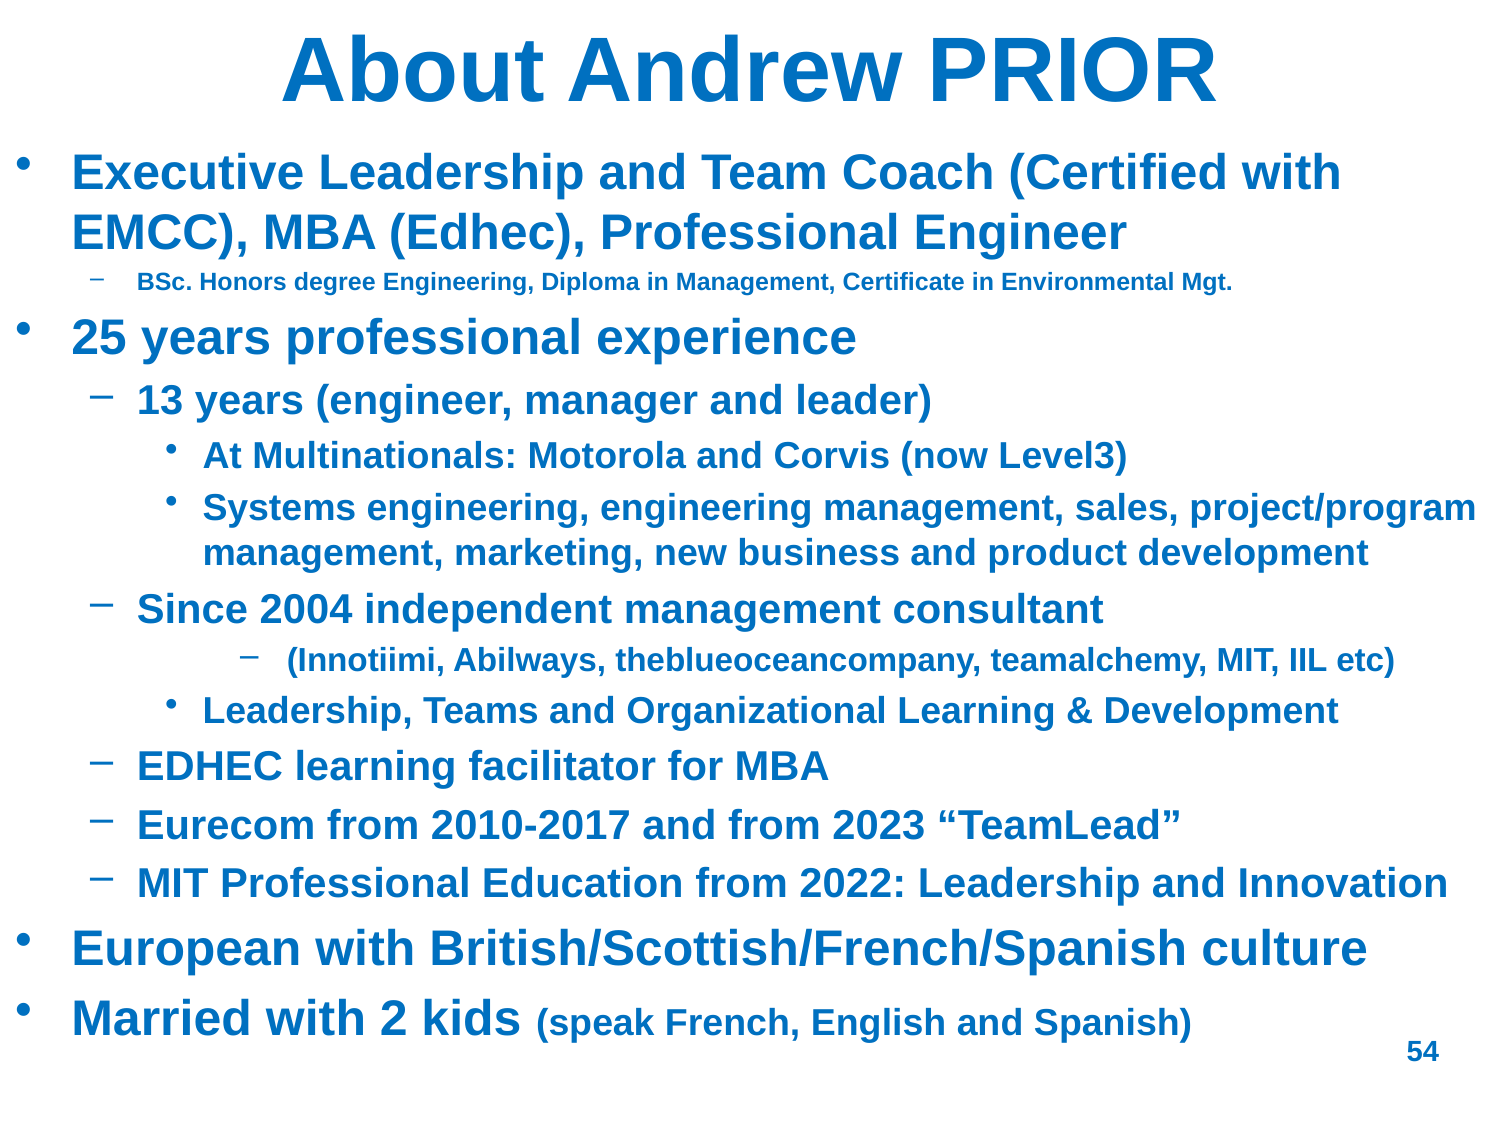

# About Andrew PRIOR
Executive Leadership and Team Coach (Certified with EMCC), MBA (Edhec), Professional Engineer
BSc. Honors degree Engineering, Diploma in Management, Certificate in Environmental Mgt.
25 years professional experience
13 years (engineer, manager and leader)
At Multinationals: Motorola and Corvis (now Level3)
Systems engineering, engineering management, sales, project/program management, marketing, new business and product development
Since 2004 independent management consultant
 (Innotiimi, Abilways, theblueoceancompany, teamalchemy, MIT, IIL etc)
Leadership, Teams and Organizational Learning & Development
EDHEC learning facilitator for MBA
Eurecom from 2010-2017 and from 2023 “TeamLead”
MIT Professional Education from 2022: Leadership and Innovation
European with British/Scottish/French/Spanish culture
Married with 2 kids (speak French, English and Spanish)

54